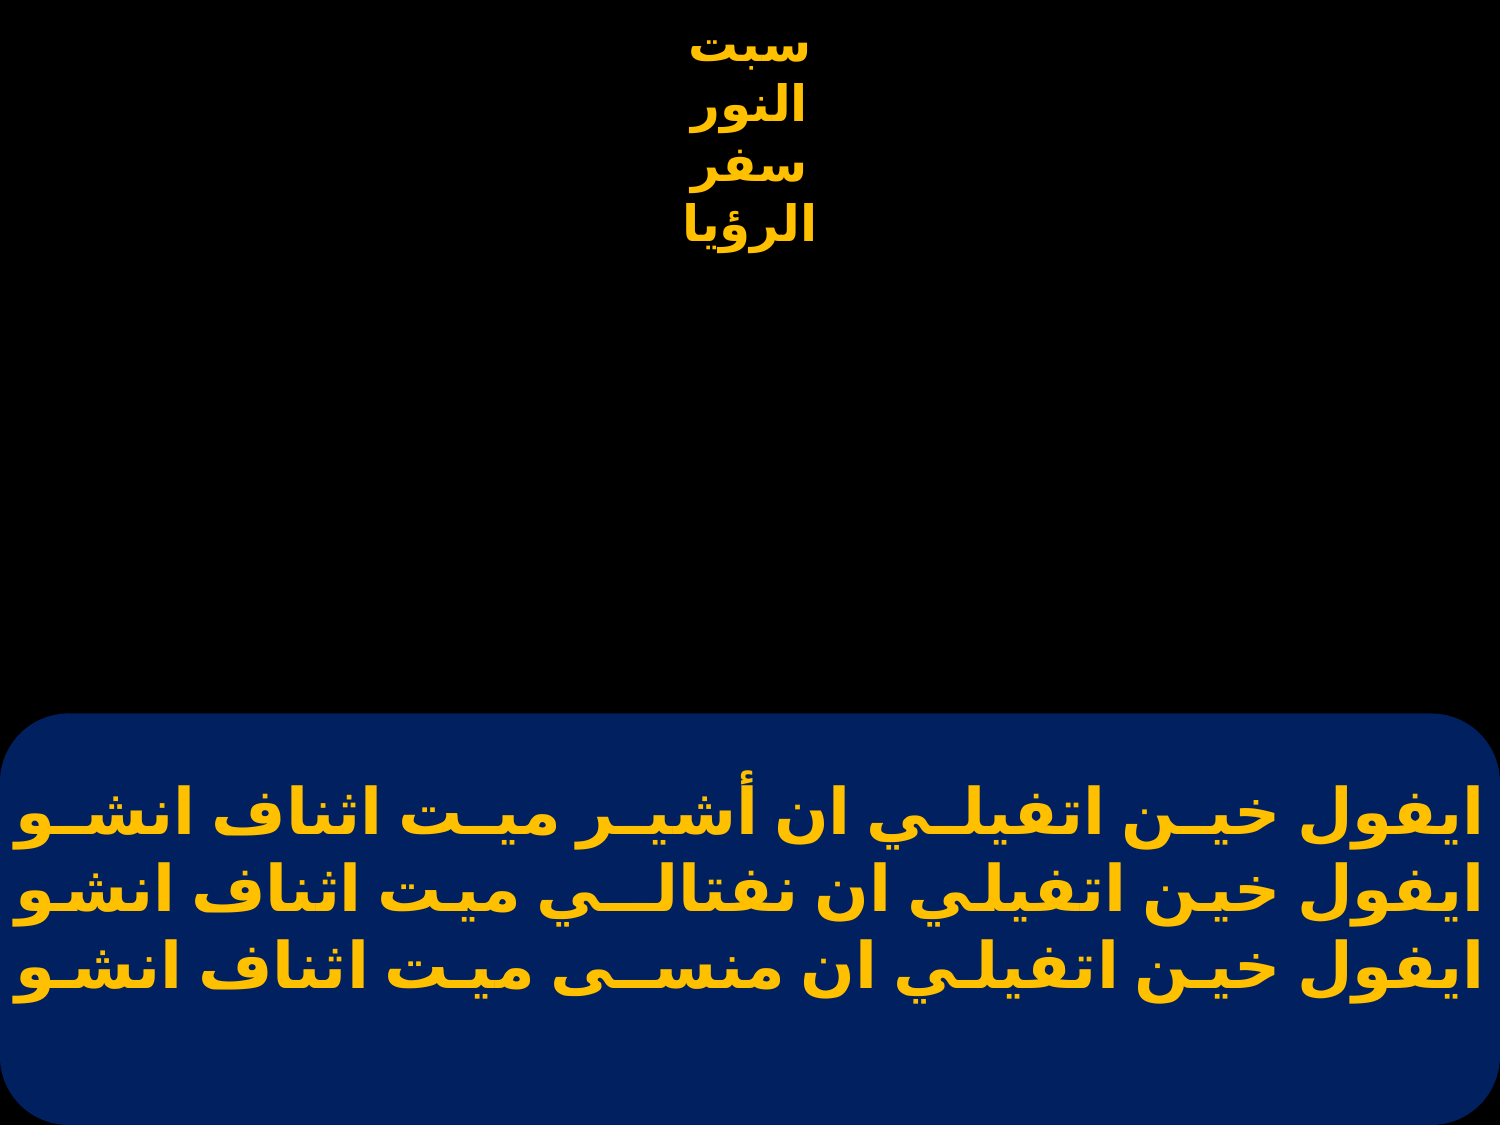

# ايفول خين اتفيلي ان أشير ميت اثناف انشو ايفول خين اتفيلي ان نفتالــي ميت اثناف انشو ايفول خين اتفيلي ان منسـى ميت اثناف انشو